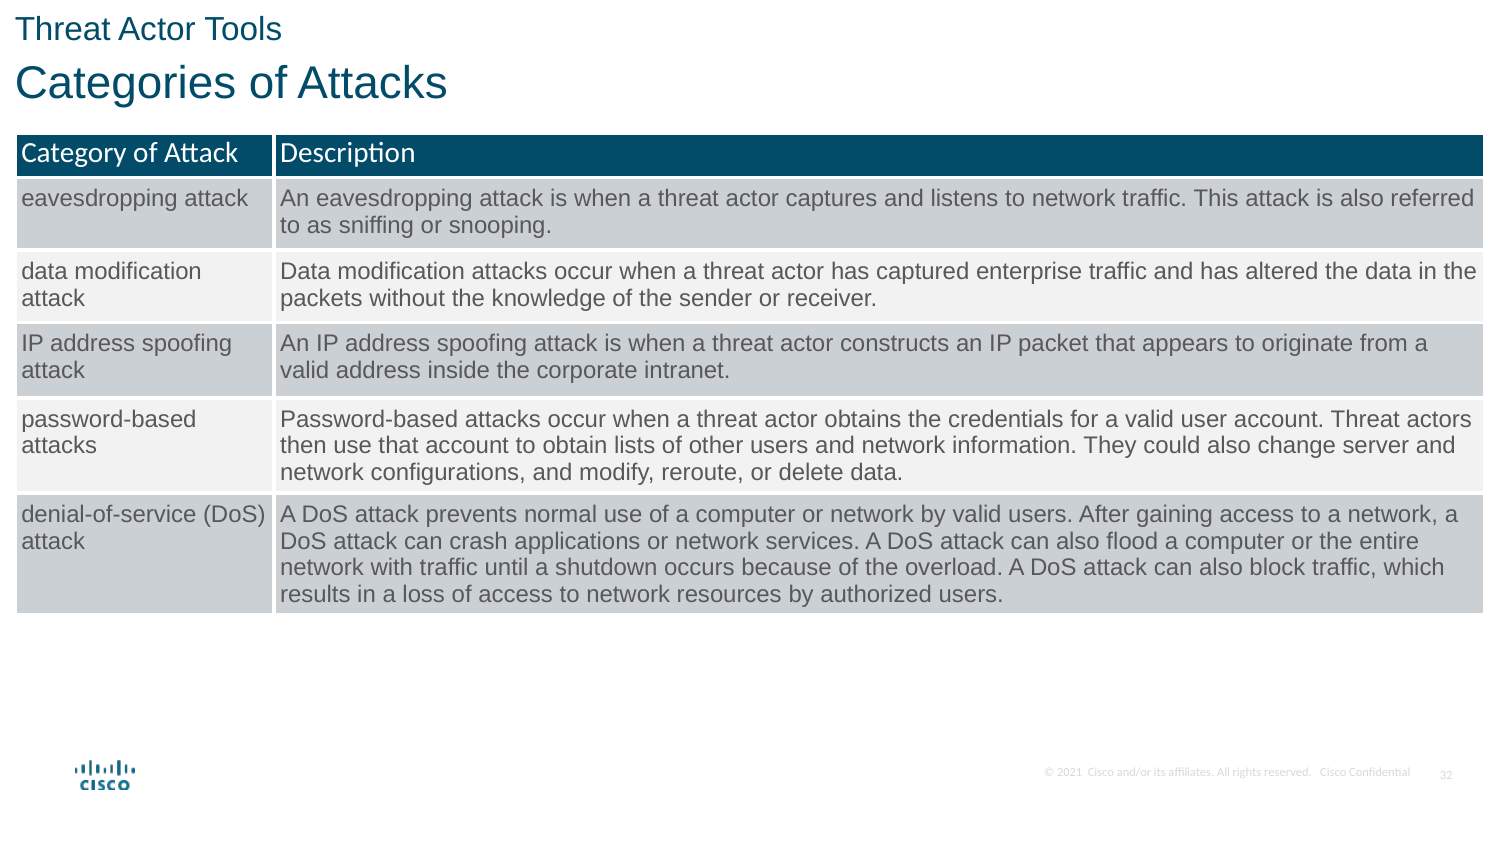

# Threat Actor Tools
Categories of Attacks
| Category of Attack | Description |
| --- | --- |
| eavesdropping attack | An eavesdropping attack is when a threat actor captures and listens to network traffic. This attack is also referred to as sniffing or snooping. |
| data modification attack | Data modification attacks occur when a threat actor has captured enterprise traffic and has altered the data in the packets without the knowledge of the sender or receiver. |
| IP address spoofing attack | An IP address spoofing attack is when a threat actor constructs an IP packet that appears to originate from a valid address inside the corporate intranet. |
| password-based attacks | Password-based attacks occur when a threat actor obtains the credentials for a valid user account. Threat actors then use that account to obtain lists of other users and network information. They could also change server and network configurations, and modify, reroute, or delete data. |
| denial-of-service (DoS) attack | A DoS attack prevents normal use of a computer or network by valid users. After gaining access to a network, a DoS attack can crash applications or network services. A DoS attack can also flood a computer or the entire network with traffic until a shutdown occurs because of the overload. A DoS attack can also block traffic, which results in a loss of access to network resources by authorized users. |
32